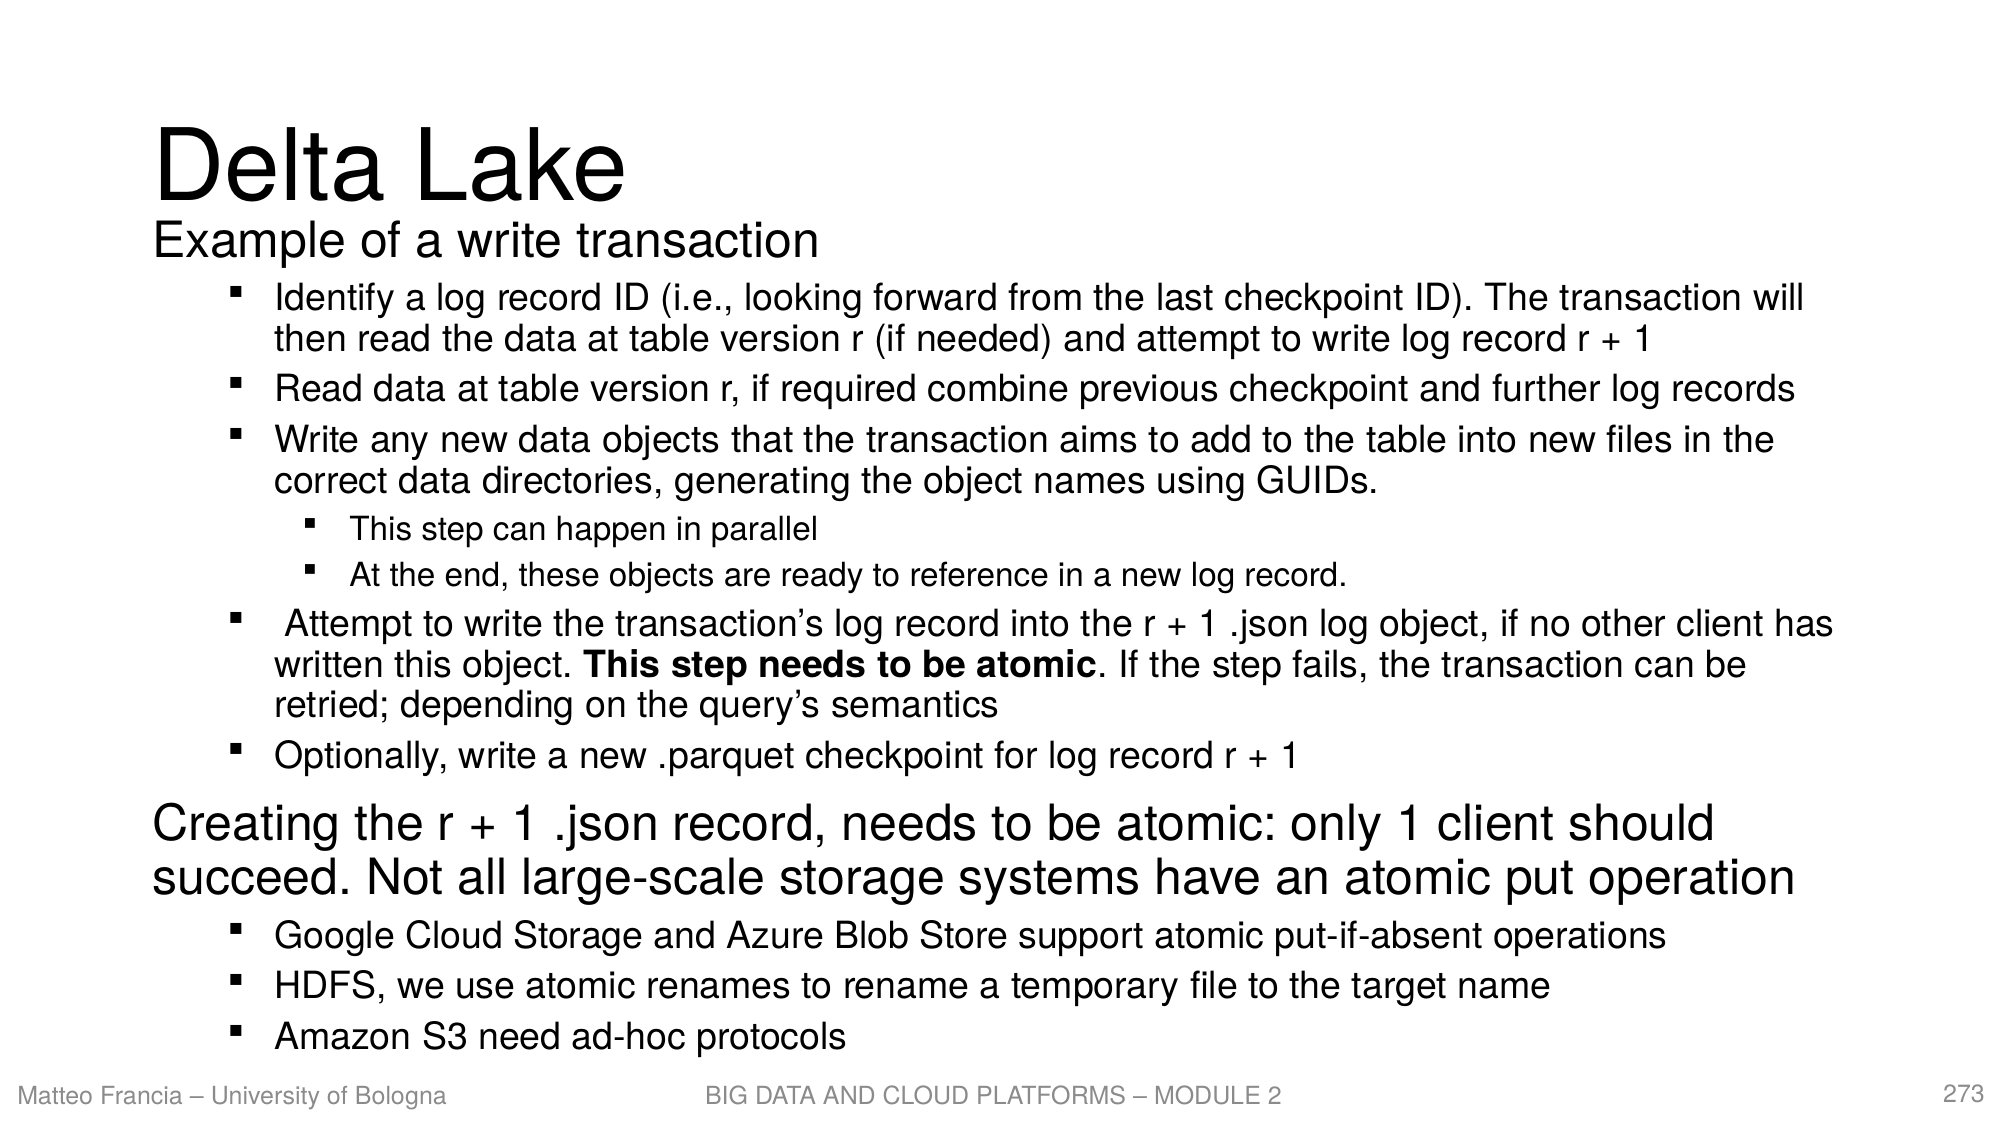

# Delta Lake
Example of a write transaction
Identify a log record ID (i.e., looking forward from the last checkpoint ID). The transaction will then read the data at table version r (if needed) and attempt to write log record r + 1
Read data at table version r, if required combine previous checkpoint and further log records
Write any new data objects that the transaction aims to add to the table into new files in the correct data directories, generating the object names using GUIDs.
This step can happen in parallel
At the end, these objects are ready to reference in a new log record.
 Attempt to write the transaction’s log record into the r + 1 .json log object, if no other client has written this object. This step needs to be atomic. If the step fails, the transaction can be retried; depending on the query’s semantics
Optionally, write a new .parquet checkpoint for log record r + 1
Creating the r + 1 .json record, needs to be atomic: only 1 client should succeed. Not all large-scale storage systems have an atomic put operation
Google Cloud Storage and Azure Blob Store support atomic put-if-absent operations
HDFS, we use atomic renames to rename a temporary file to the target name
Amazon S3 need ad-hoc protocols

273
Matteo Francia – University of Bologna